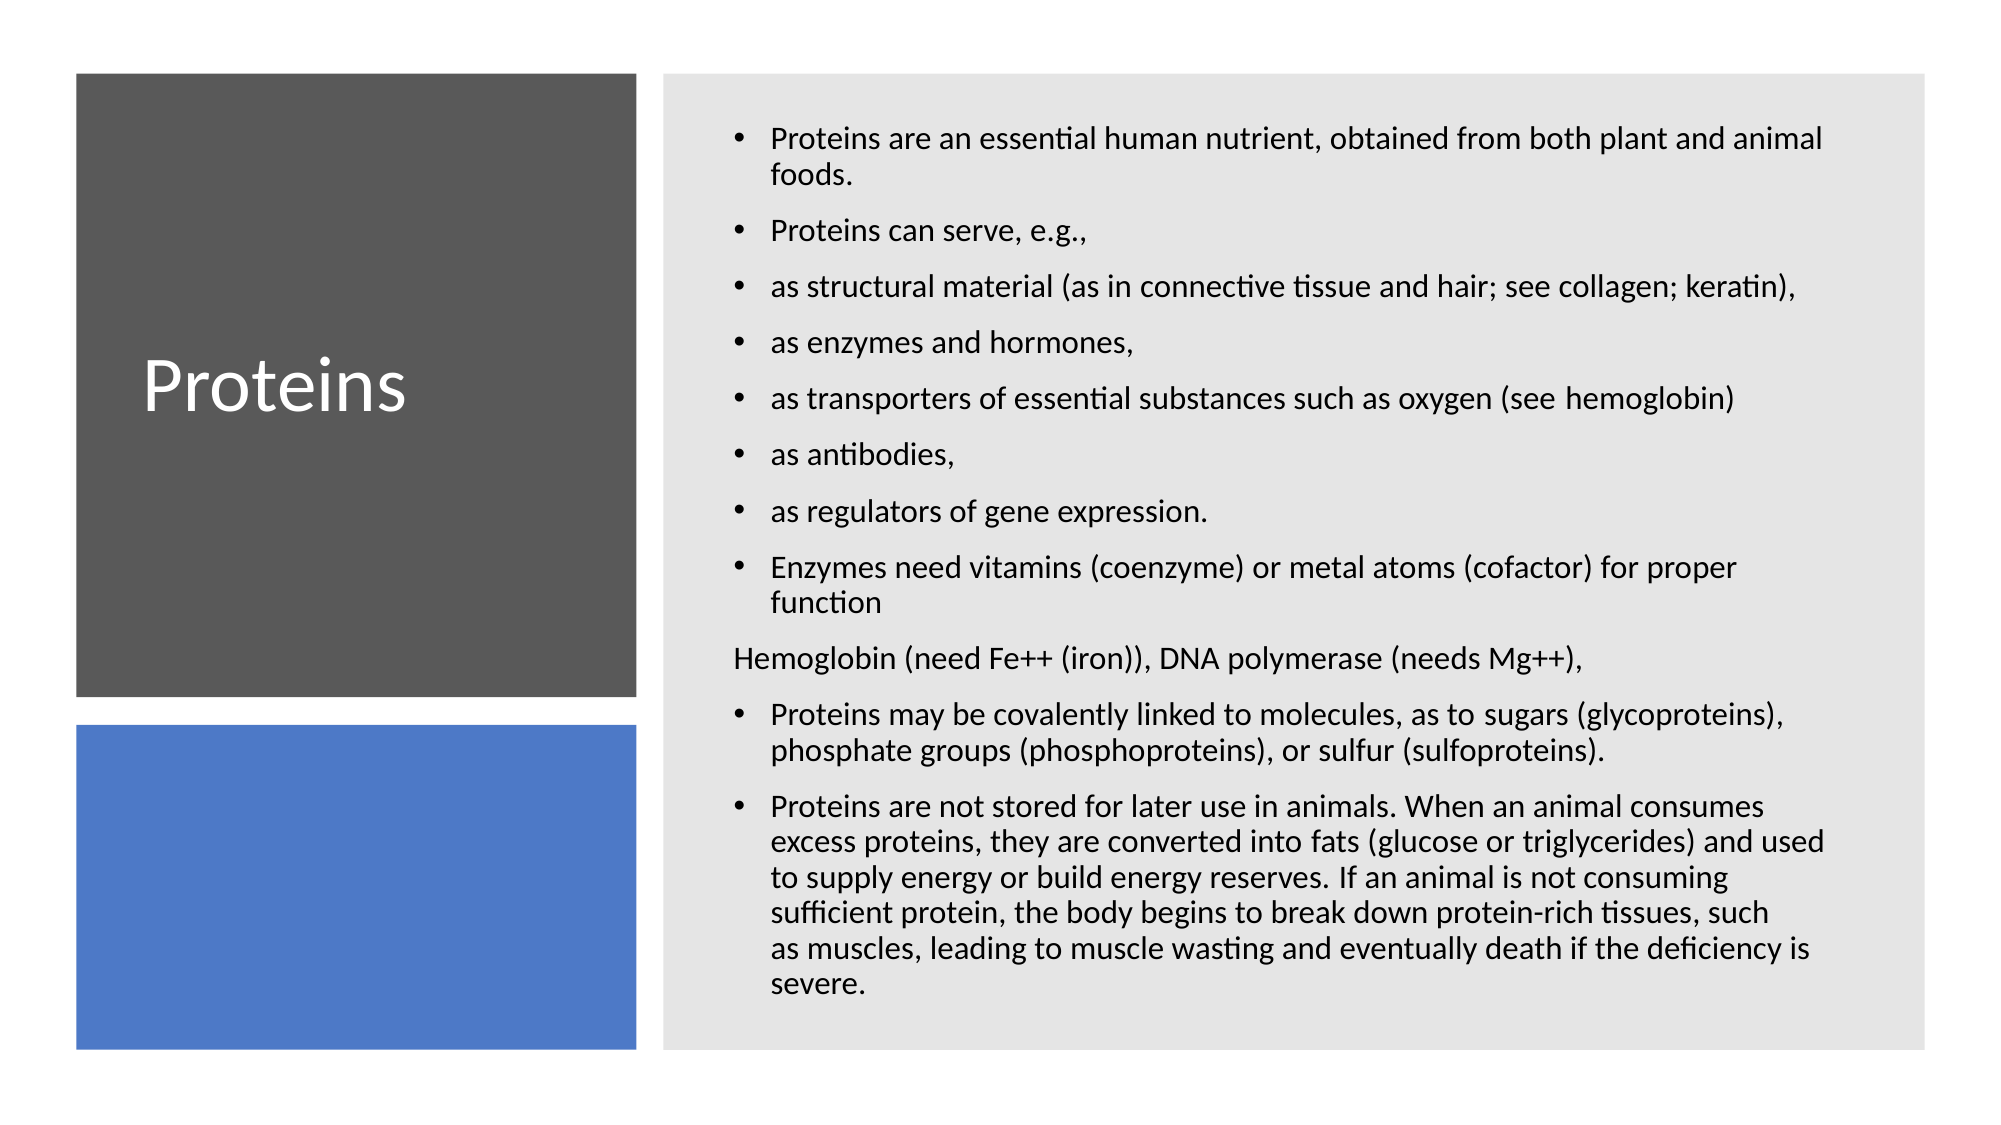

Proteins are an essential human nutrient, obtained from both plant and animal foods.
Proteins can serve, e.g.,
as structural material (as in connective tissue and hair; see collagen; keratin),
as enzymes and hormones,
as transporters of essential substances such as oxygen (see hemoglobin)
as antibodies,
as regulators of gene expression.
Enzymes need vitamins (coenzyme) or metal atoms (cofactor) for proper function
Hemoglobin (need Fe++ (iron)), DNA polymerase (needs Mg++),
Proteins may be covalently linked to molecules, as to sugars (glycoproteins), phosphate groups (phosphoproteins), or sulfur (sulfoproteins).
Proteins are not stored for later use in animals. When an animal consumes excess proteins, they are converted into fats (glucose or triglycerides) and used to supply energy or build energy reserves. If an animal is not consuming sufficient protein, the body begins to break down protein-rich tissues, such as muscles, leading to muscle wasting and eventually death if the deficiency is severe.
# Proteins